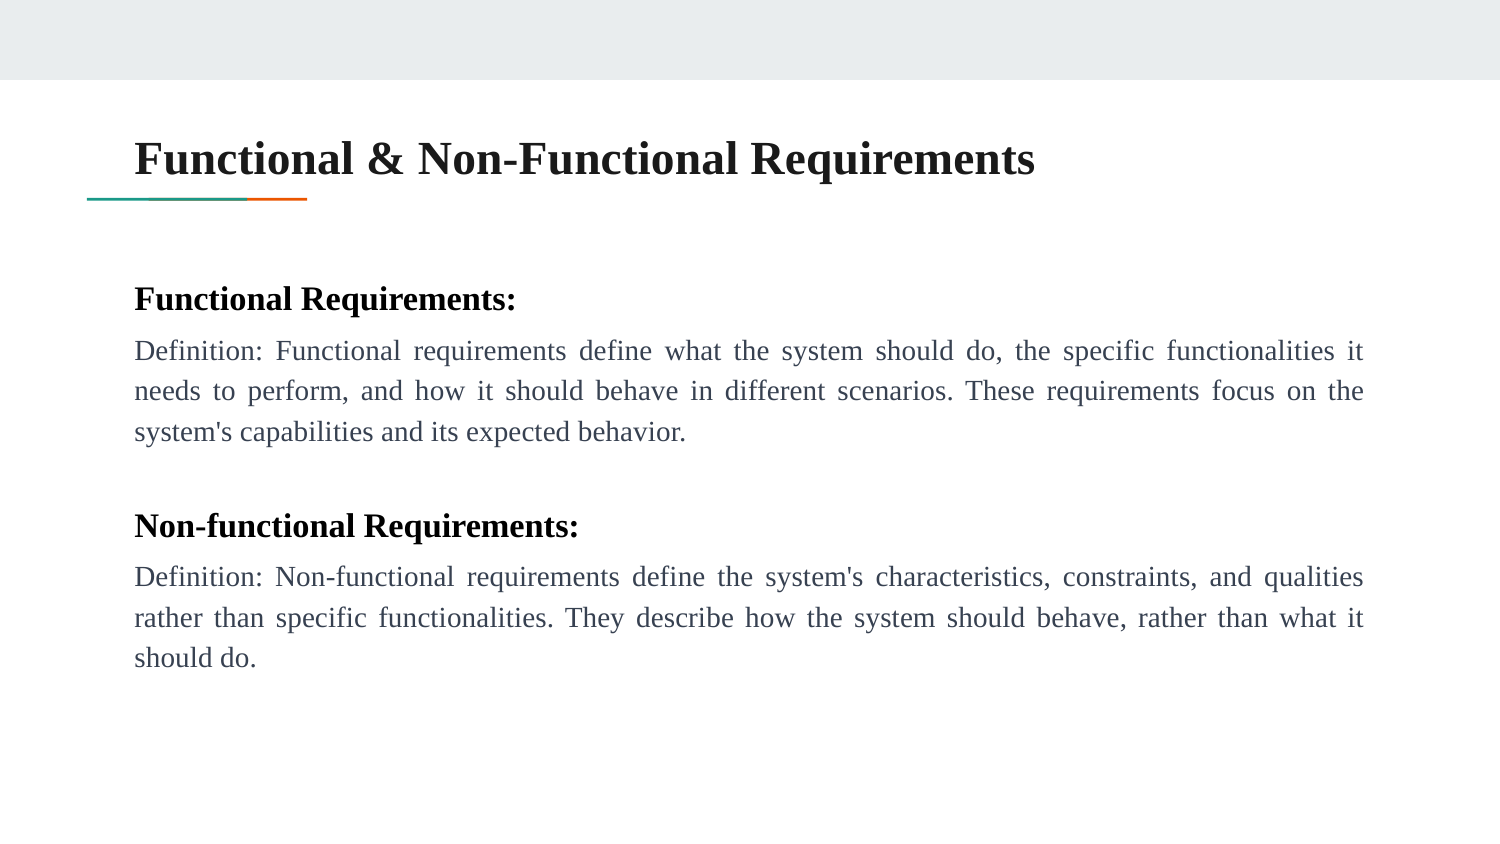

# Functional & Non-Functional Requirements
Functional Requirements:
Definition: Functional requirements define what the system should do, the specific functionalities it needs to perform, and how it should behave in different scenarios. These requirements focus on the system's capabilities and its expected behavior.
Non-functional Requirements:
Definition: Non-functional requirements define the system's characteristics, constraints, and qualities rather than specific functionalities. They describe how the system should behave, rather than what it should do.